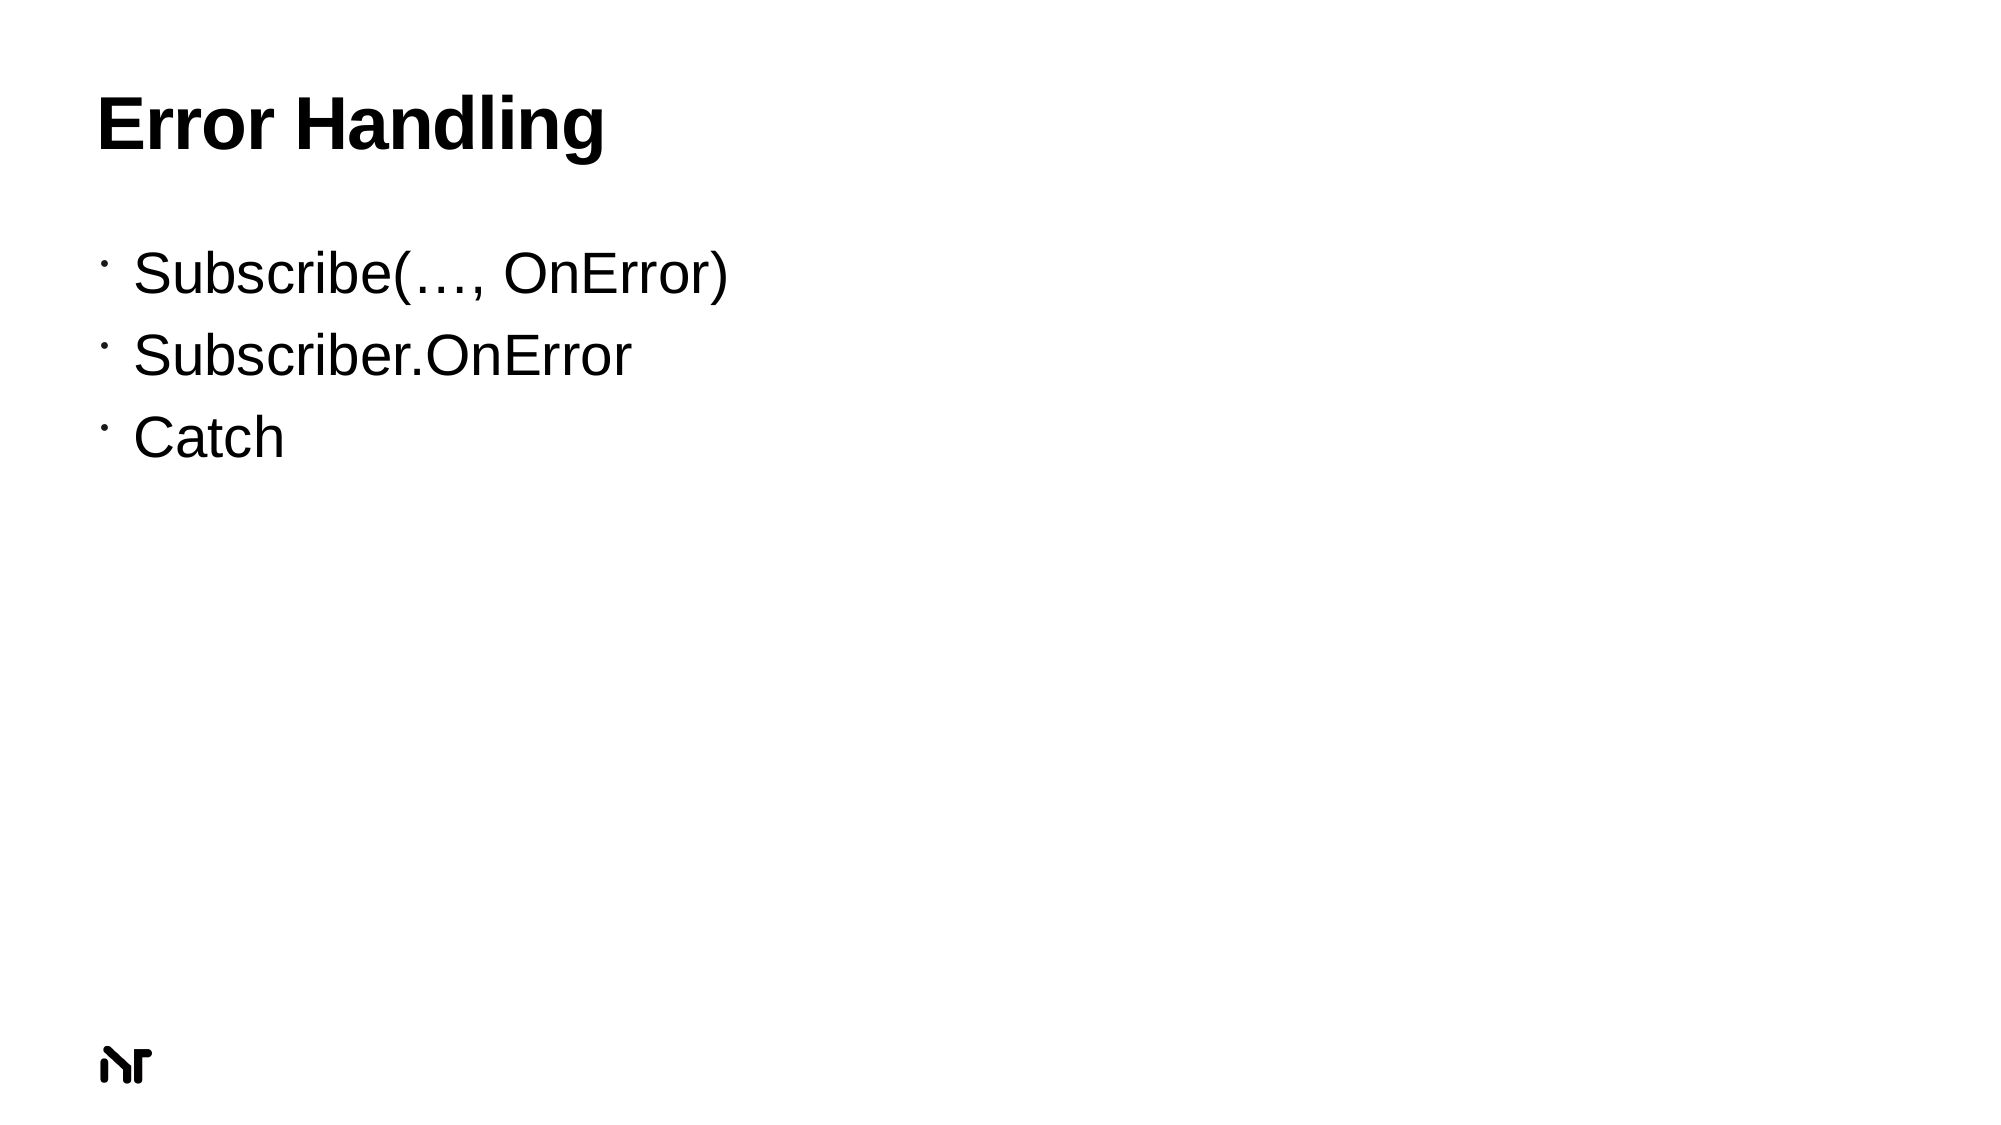

# Error Handling
Subscribe(…, OnError)
Subscriber.OnError
Catch